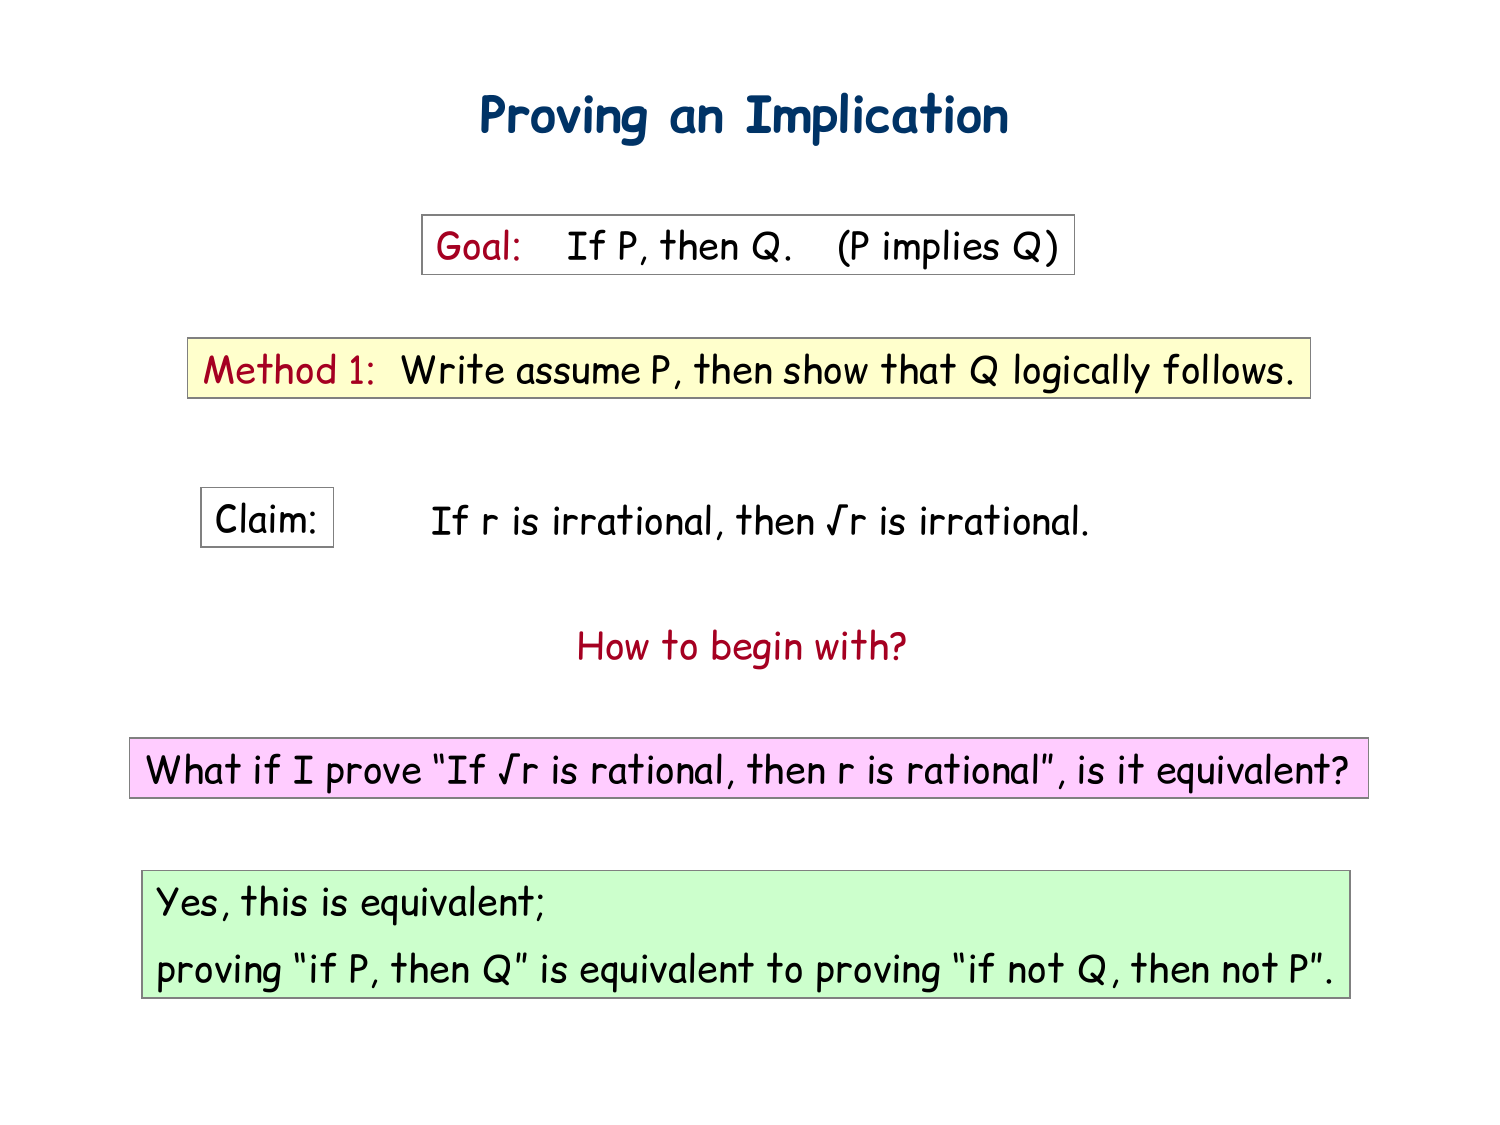

Proving an Implication
Goal:    If P, then Q.    (P implies Q)
Method 1:  Write assume P, then show that Q logically follows.
Claim:
If r is irrational, then √r is irrational.
How to begin with?
What if I prove “If √r is rational, then r is rational”, is it equivalent?
Yes, this is equivalent;
proving “if P, then Q” is equivalent to proving “if not Q, then not P”.